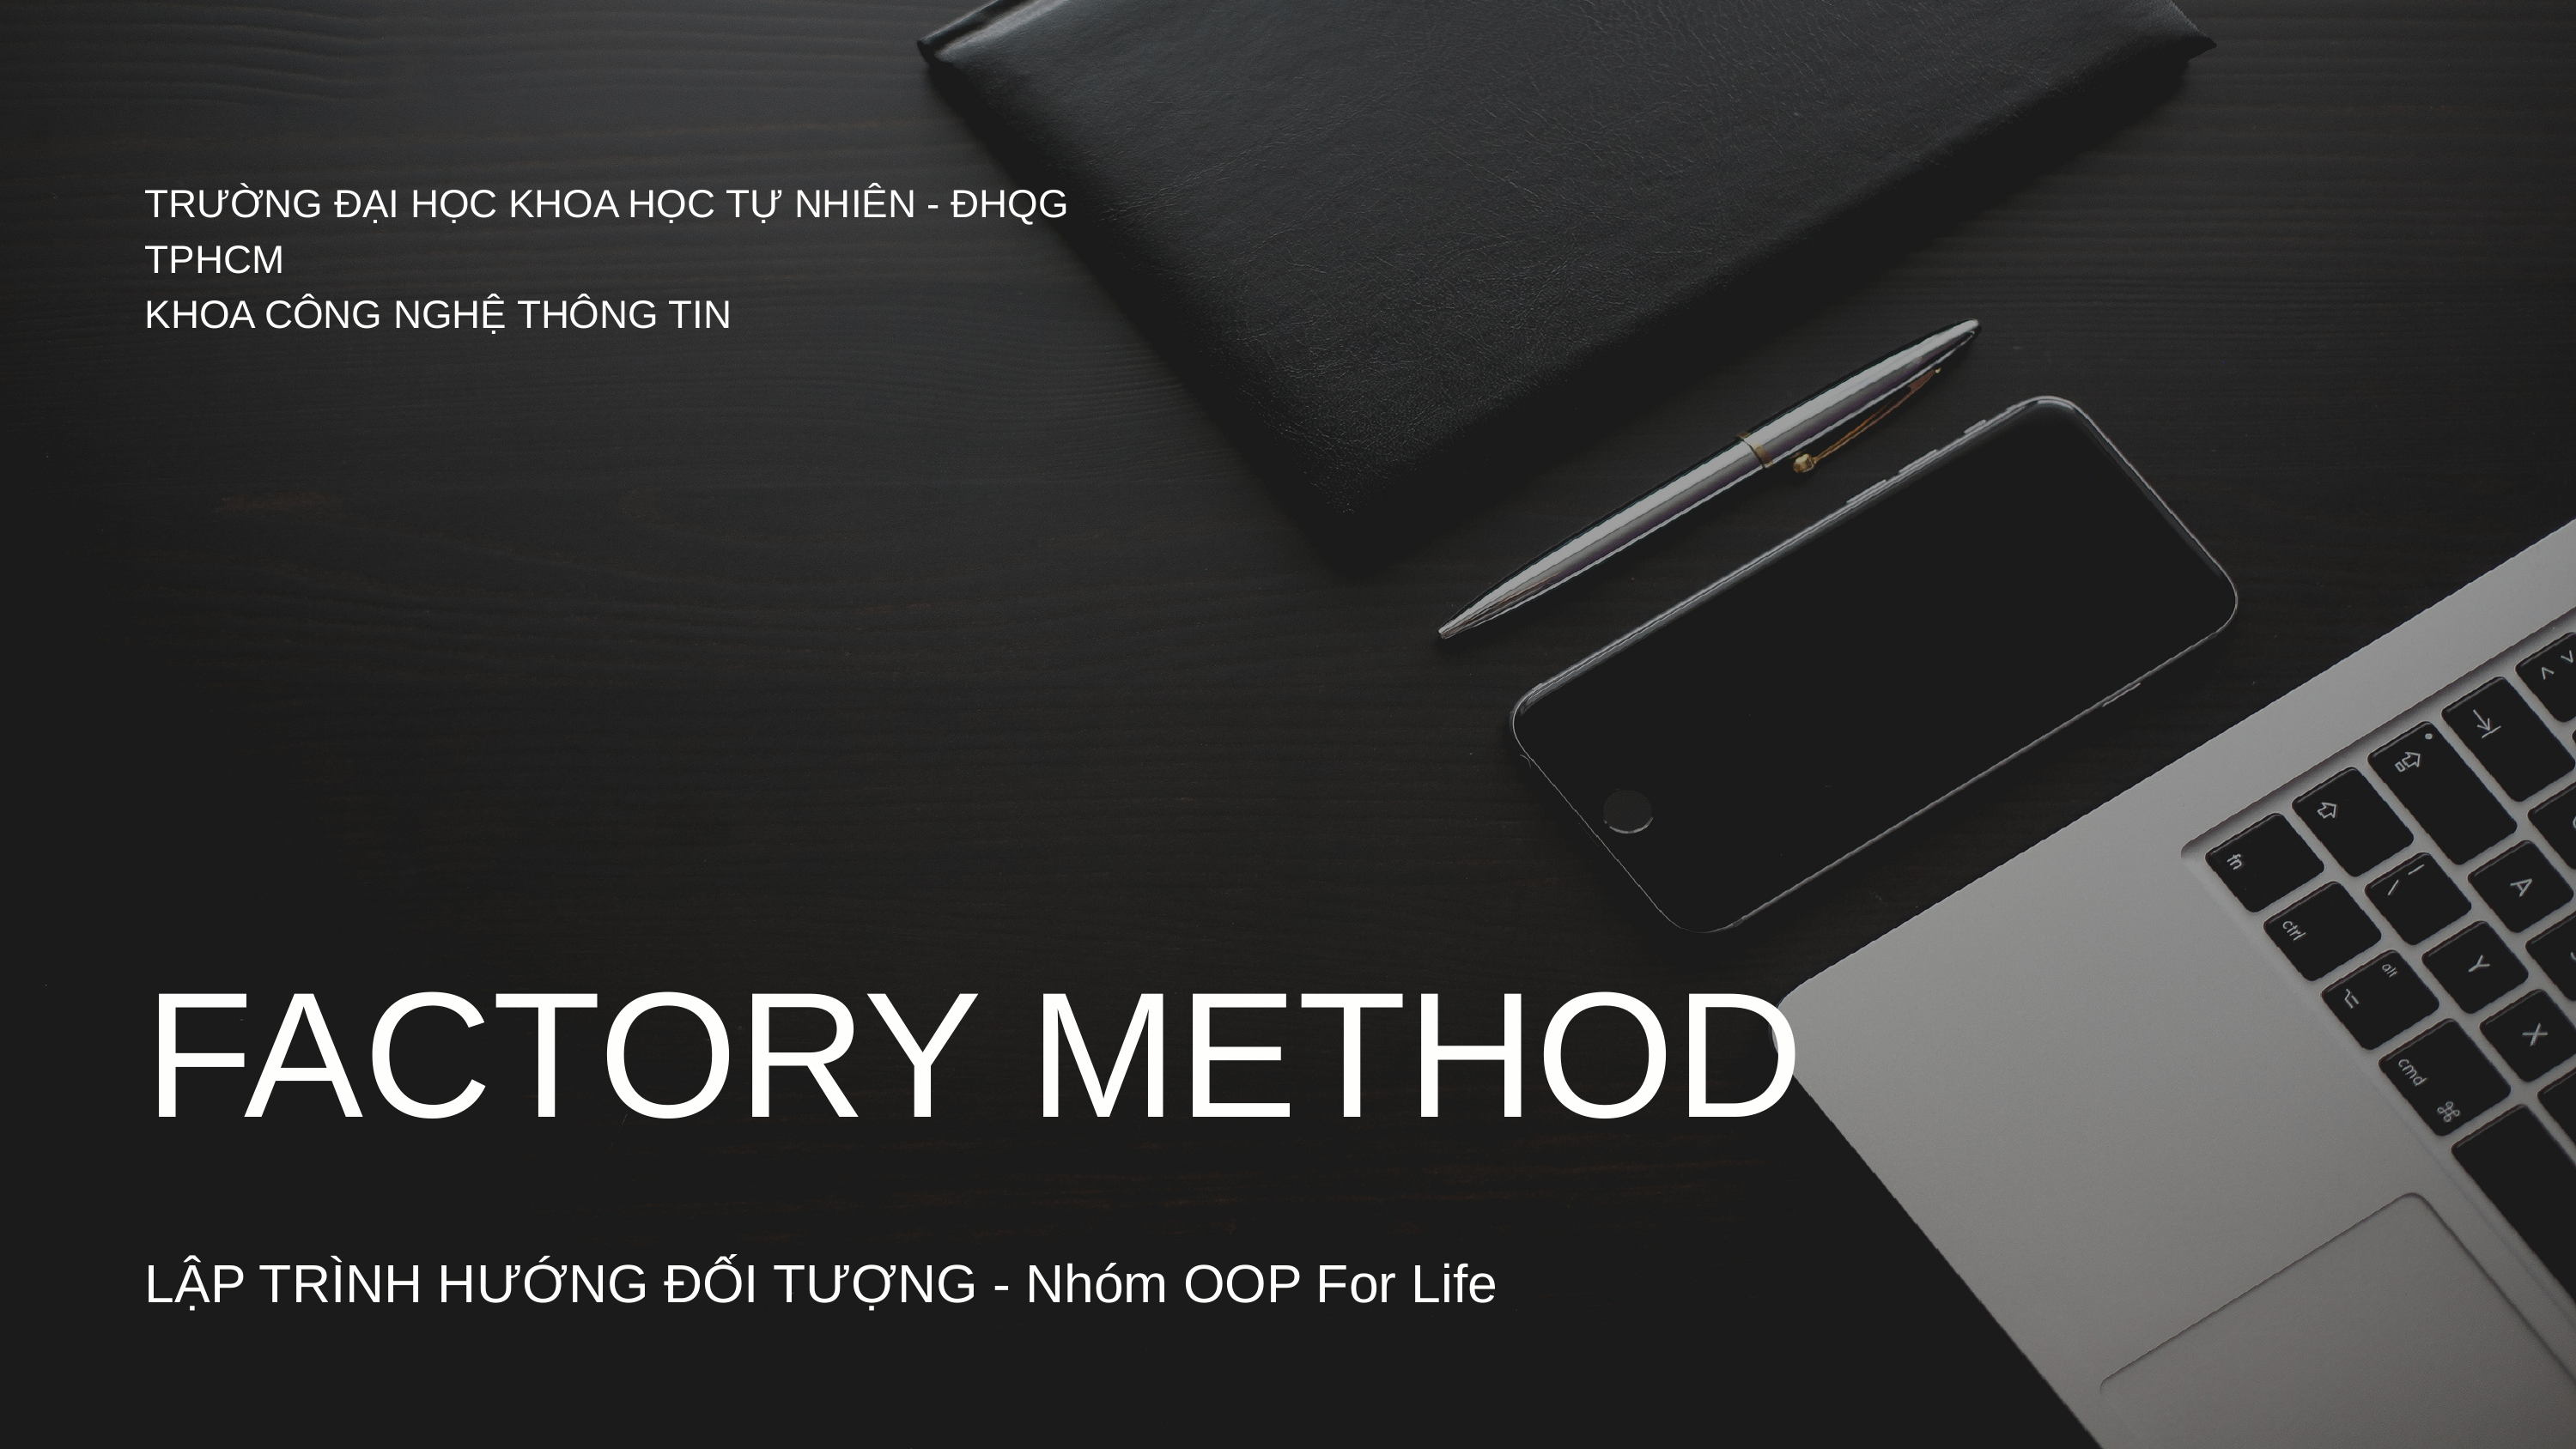

TRƯỜNG ĐẠI HỌC KHOA HỌC TỰ NHIÊN - ĐHQG TPHCM
KHOA CÔNG NGHỆ THÔNG TIN
FACTORY METHOD

LẬP TRÌNH HƯỚNG ĐỐI TƯỢNG - Nhóm OOP For Life